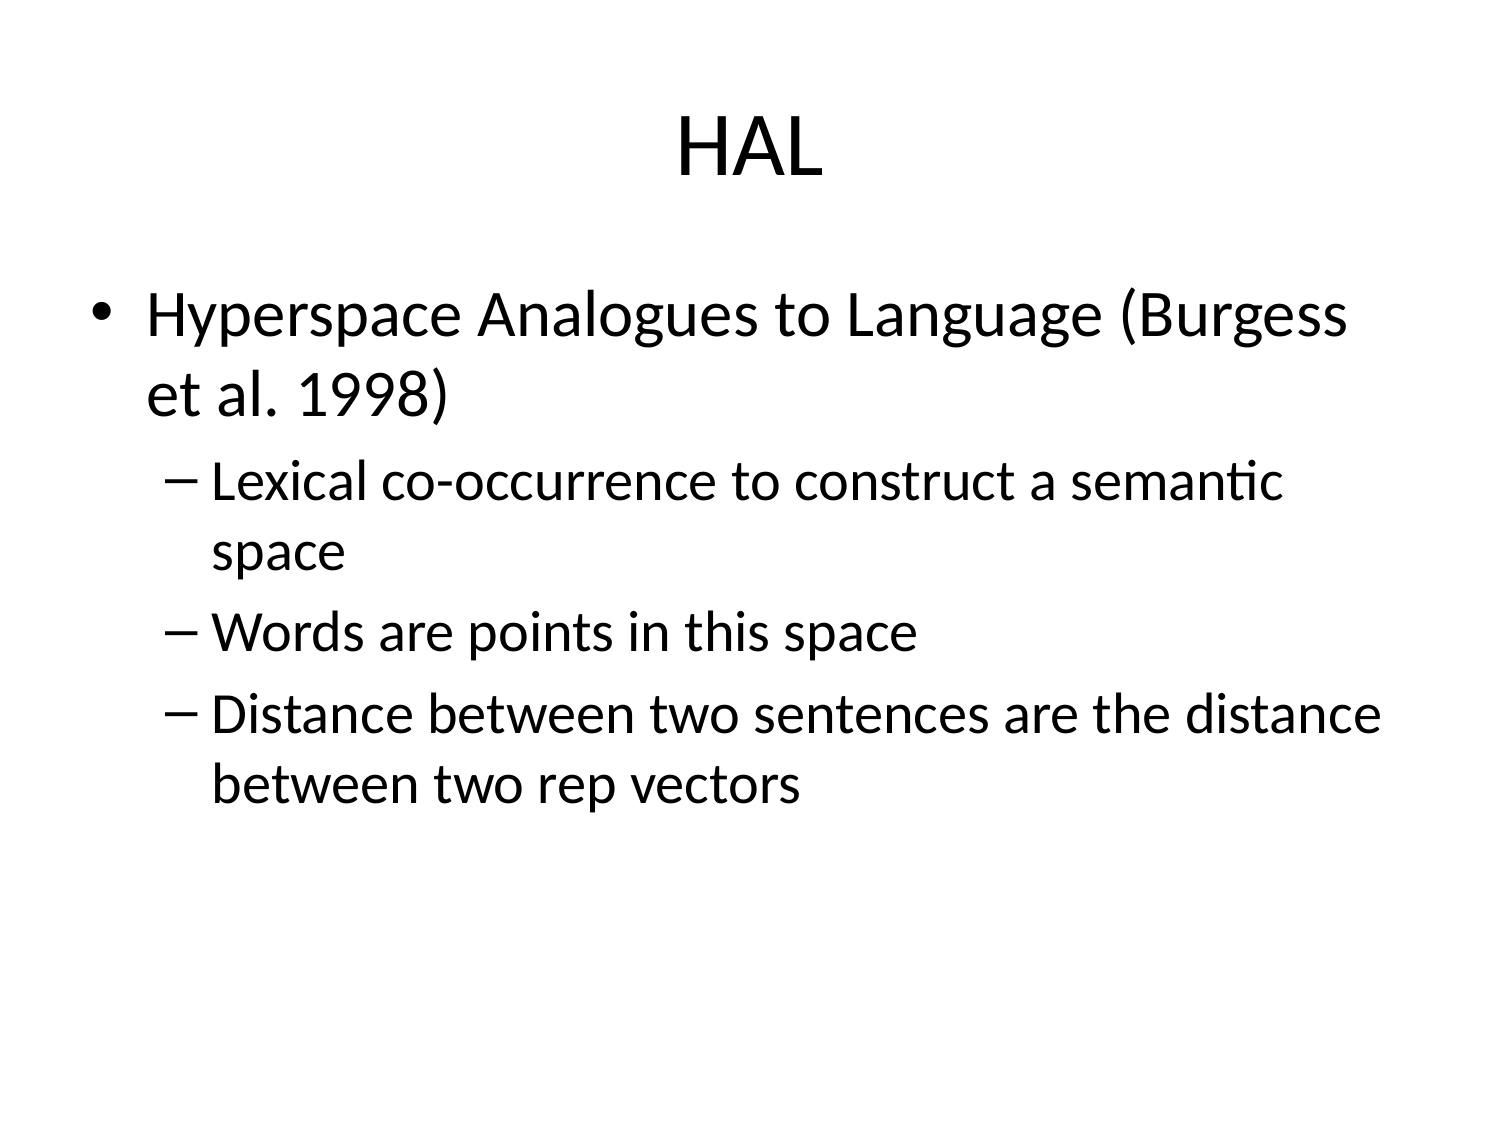

# HAL
Hyperspace Analogues to Language (Burgess et al. 1998)
Lexical co-occurrence to construct a semantic space
Words are points in this space
Distance between two sentences are the distance between two rep vectors